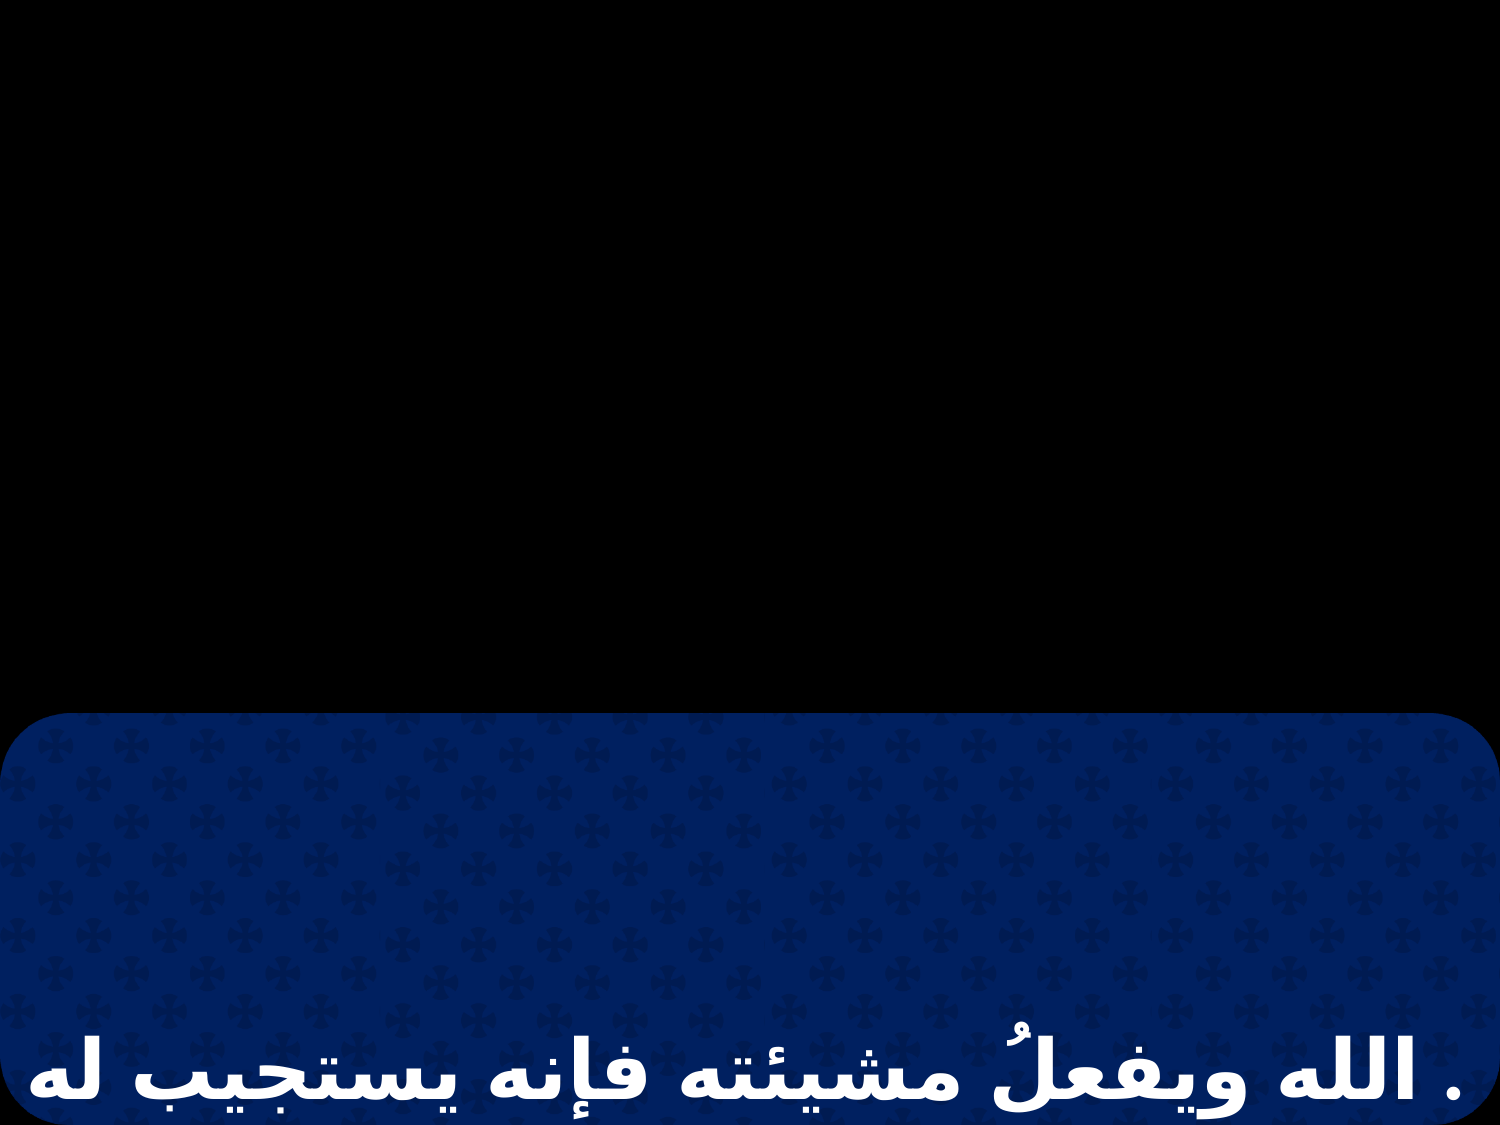

الله ويفعلُ مشيئته فإنه يستجيب له .